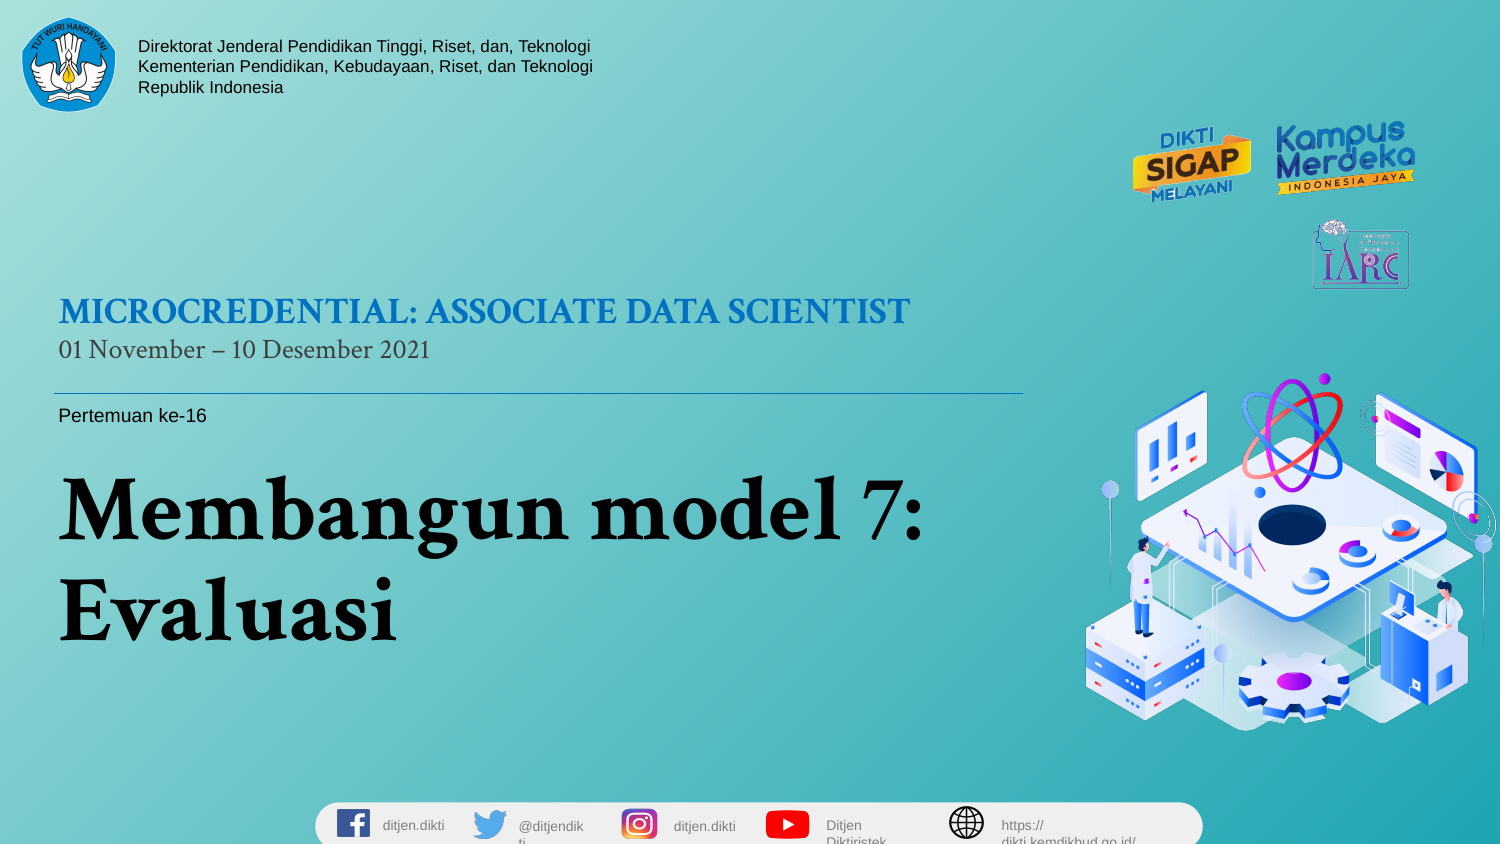

Pertemuan ke-16
# Membangun model 7: Evaluasi